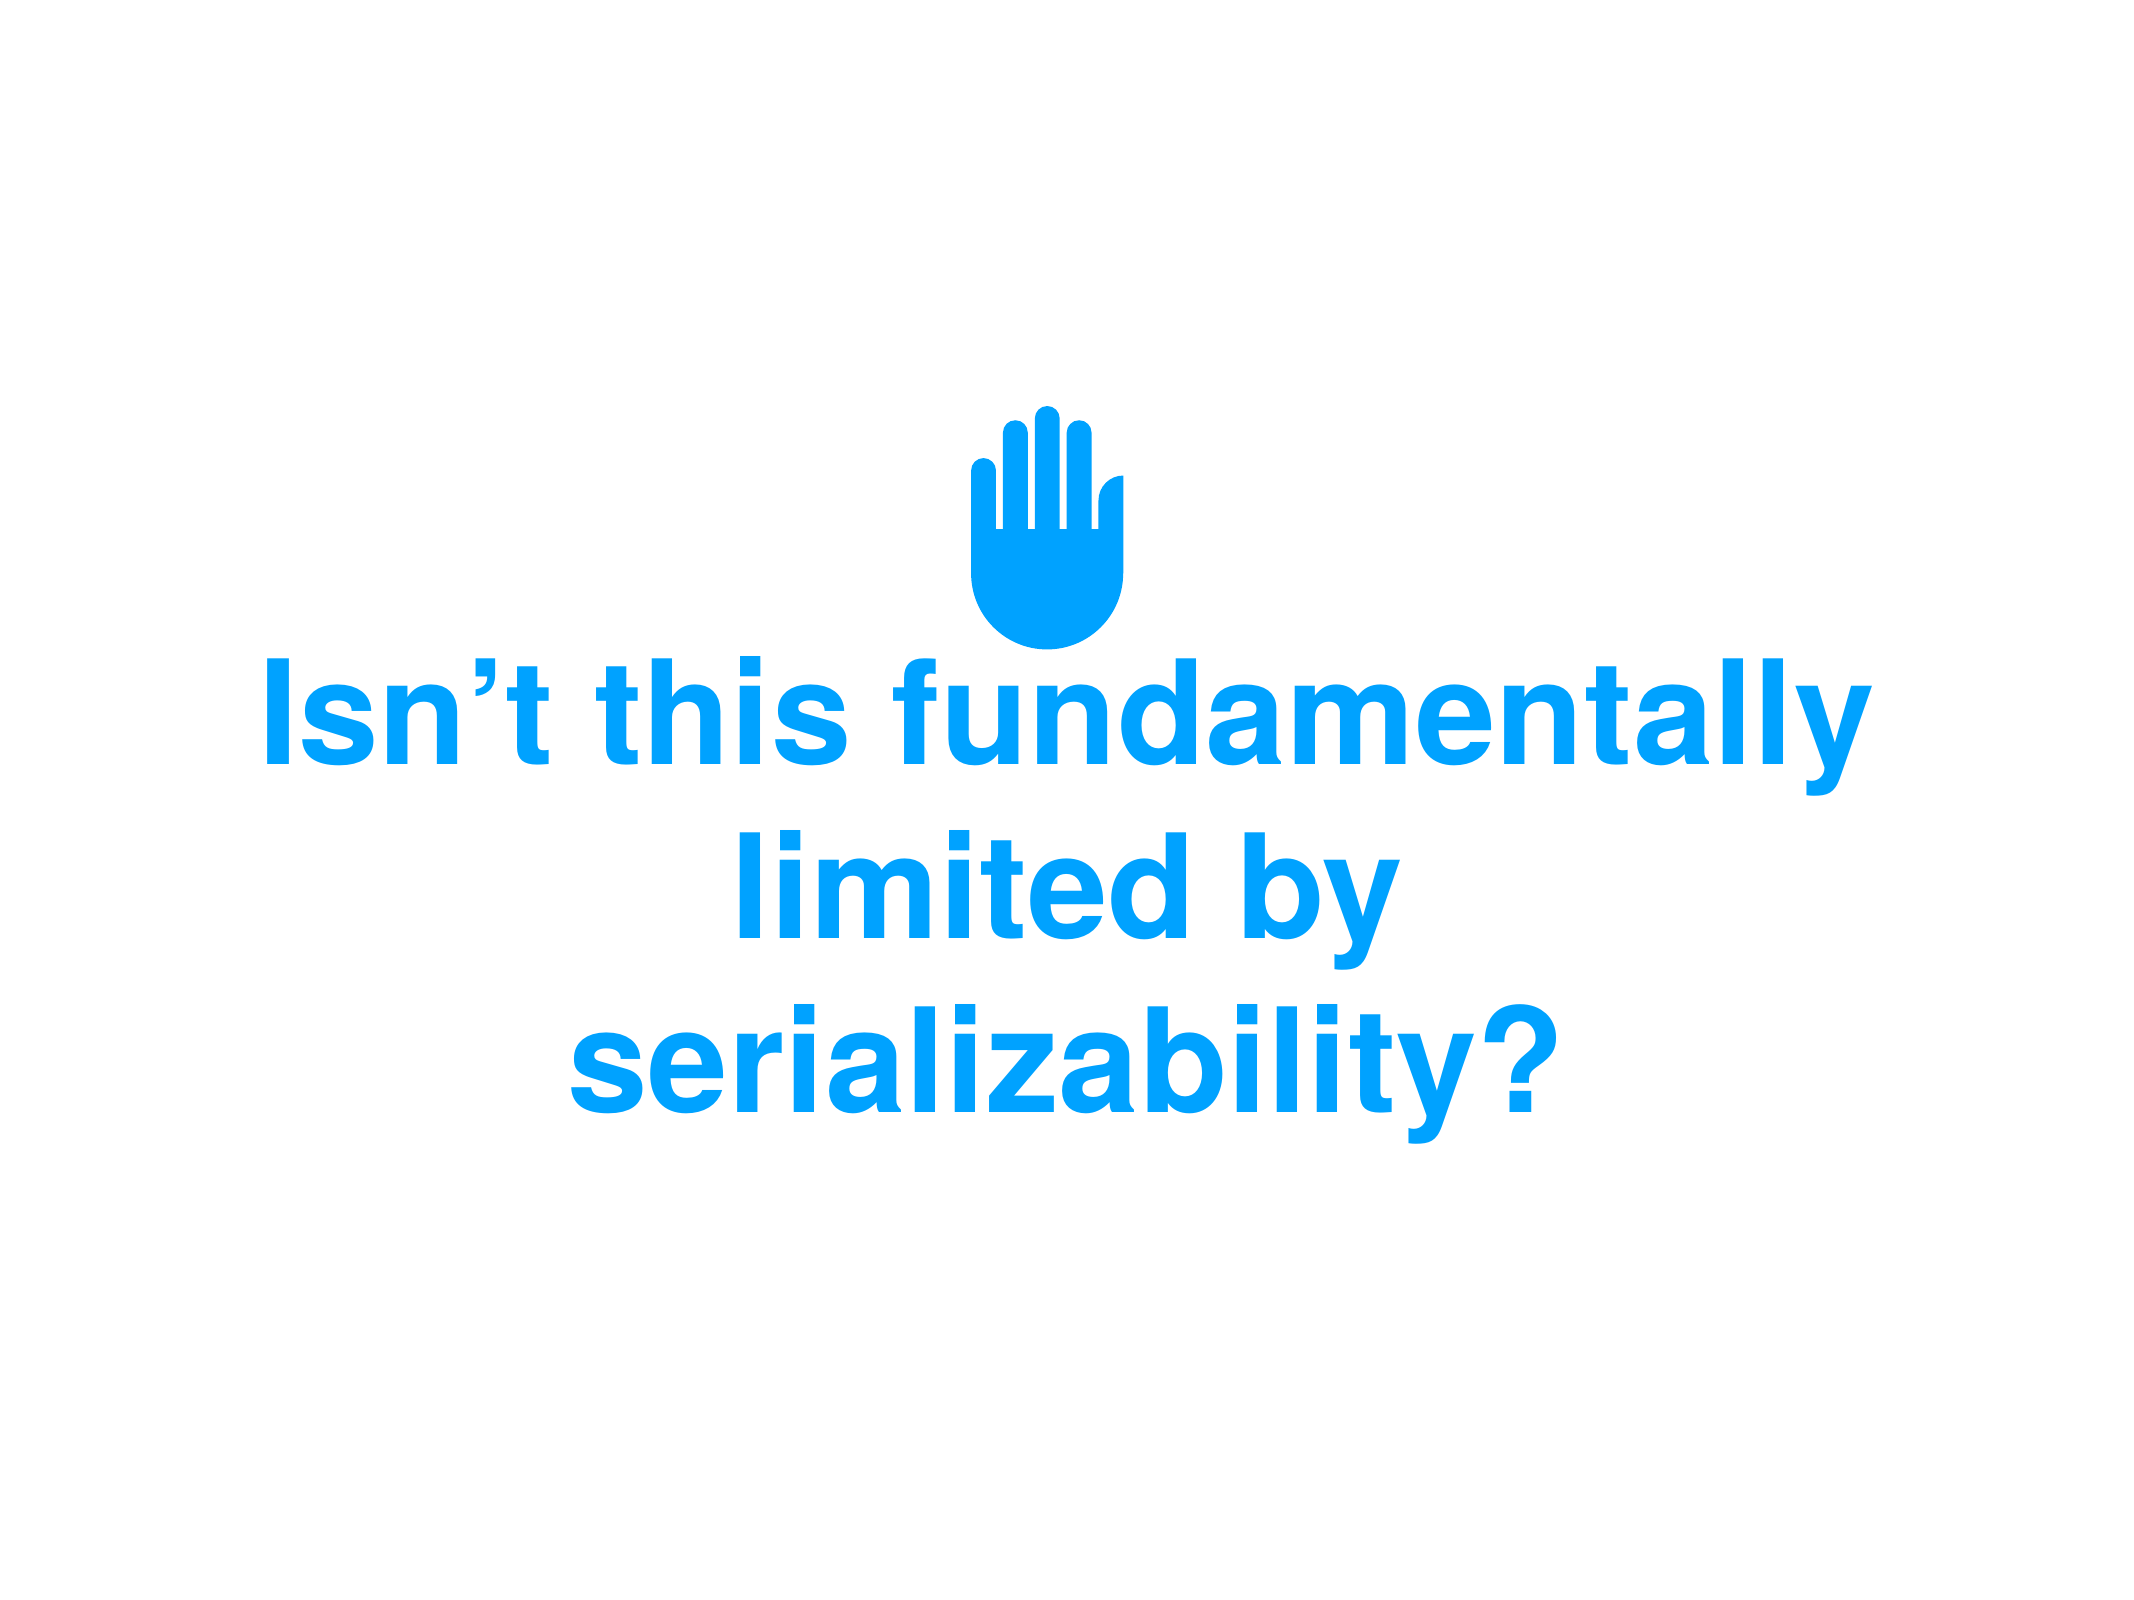

# Isn’t this fundamentally limited by serializability?